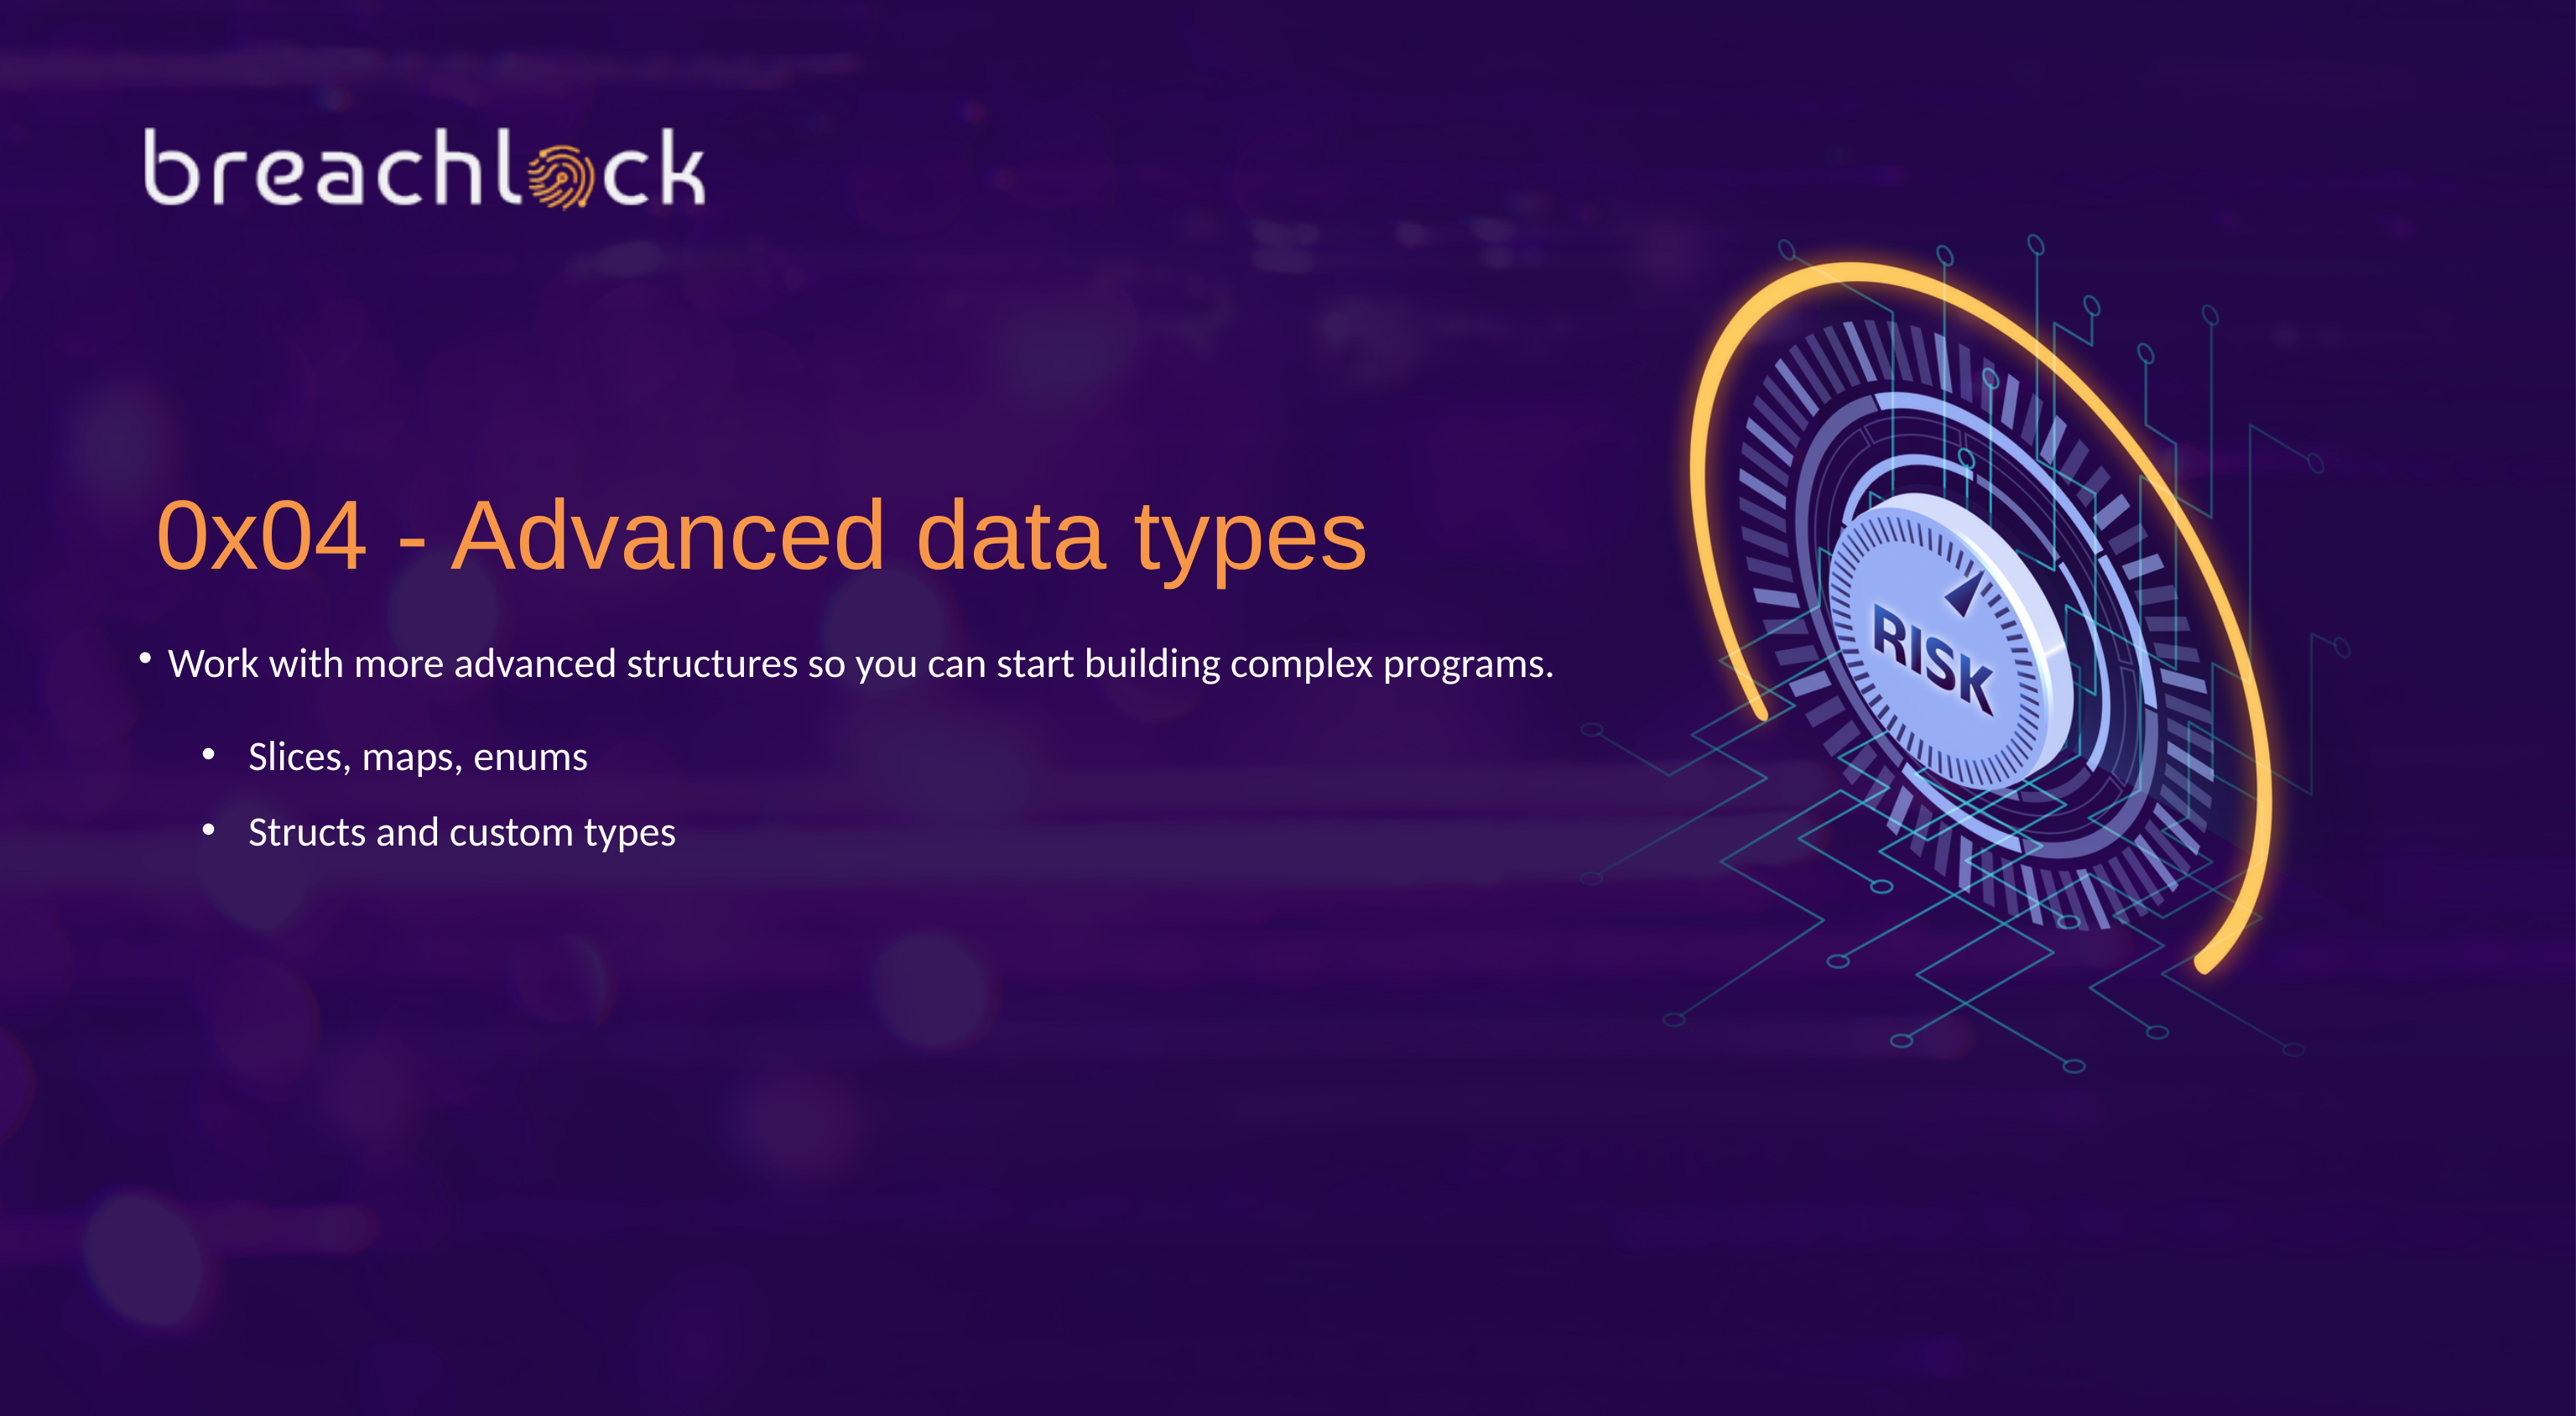

0x04 - Advanced data types
Work with more advanced structures so you can start building complex programs.
Slices, maps, enums
Structs and custom types